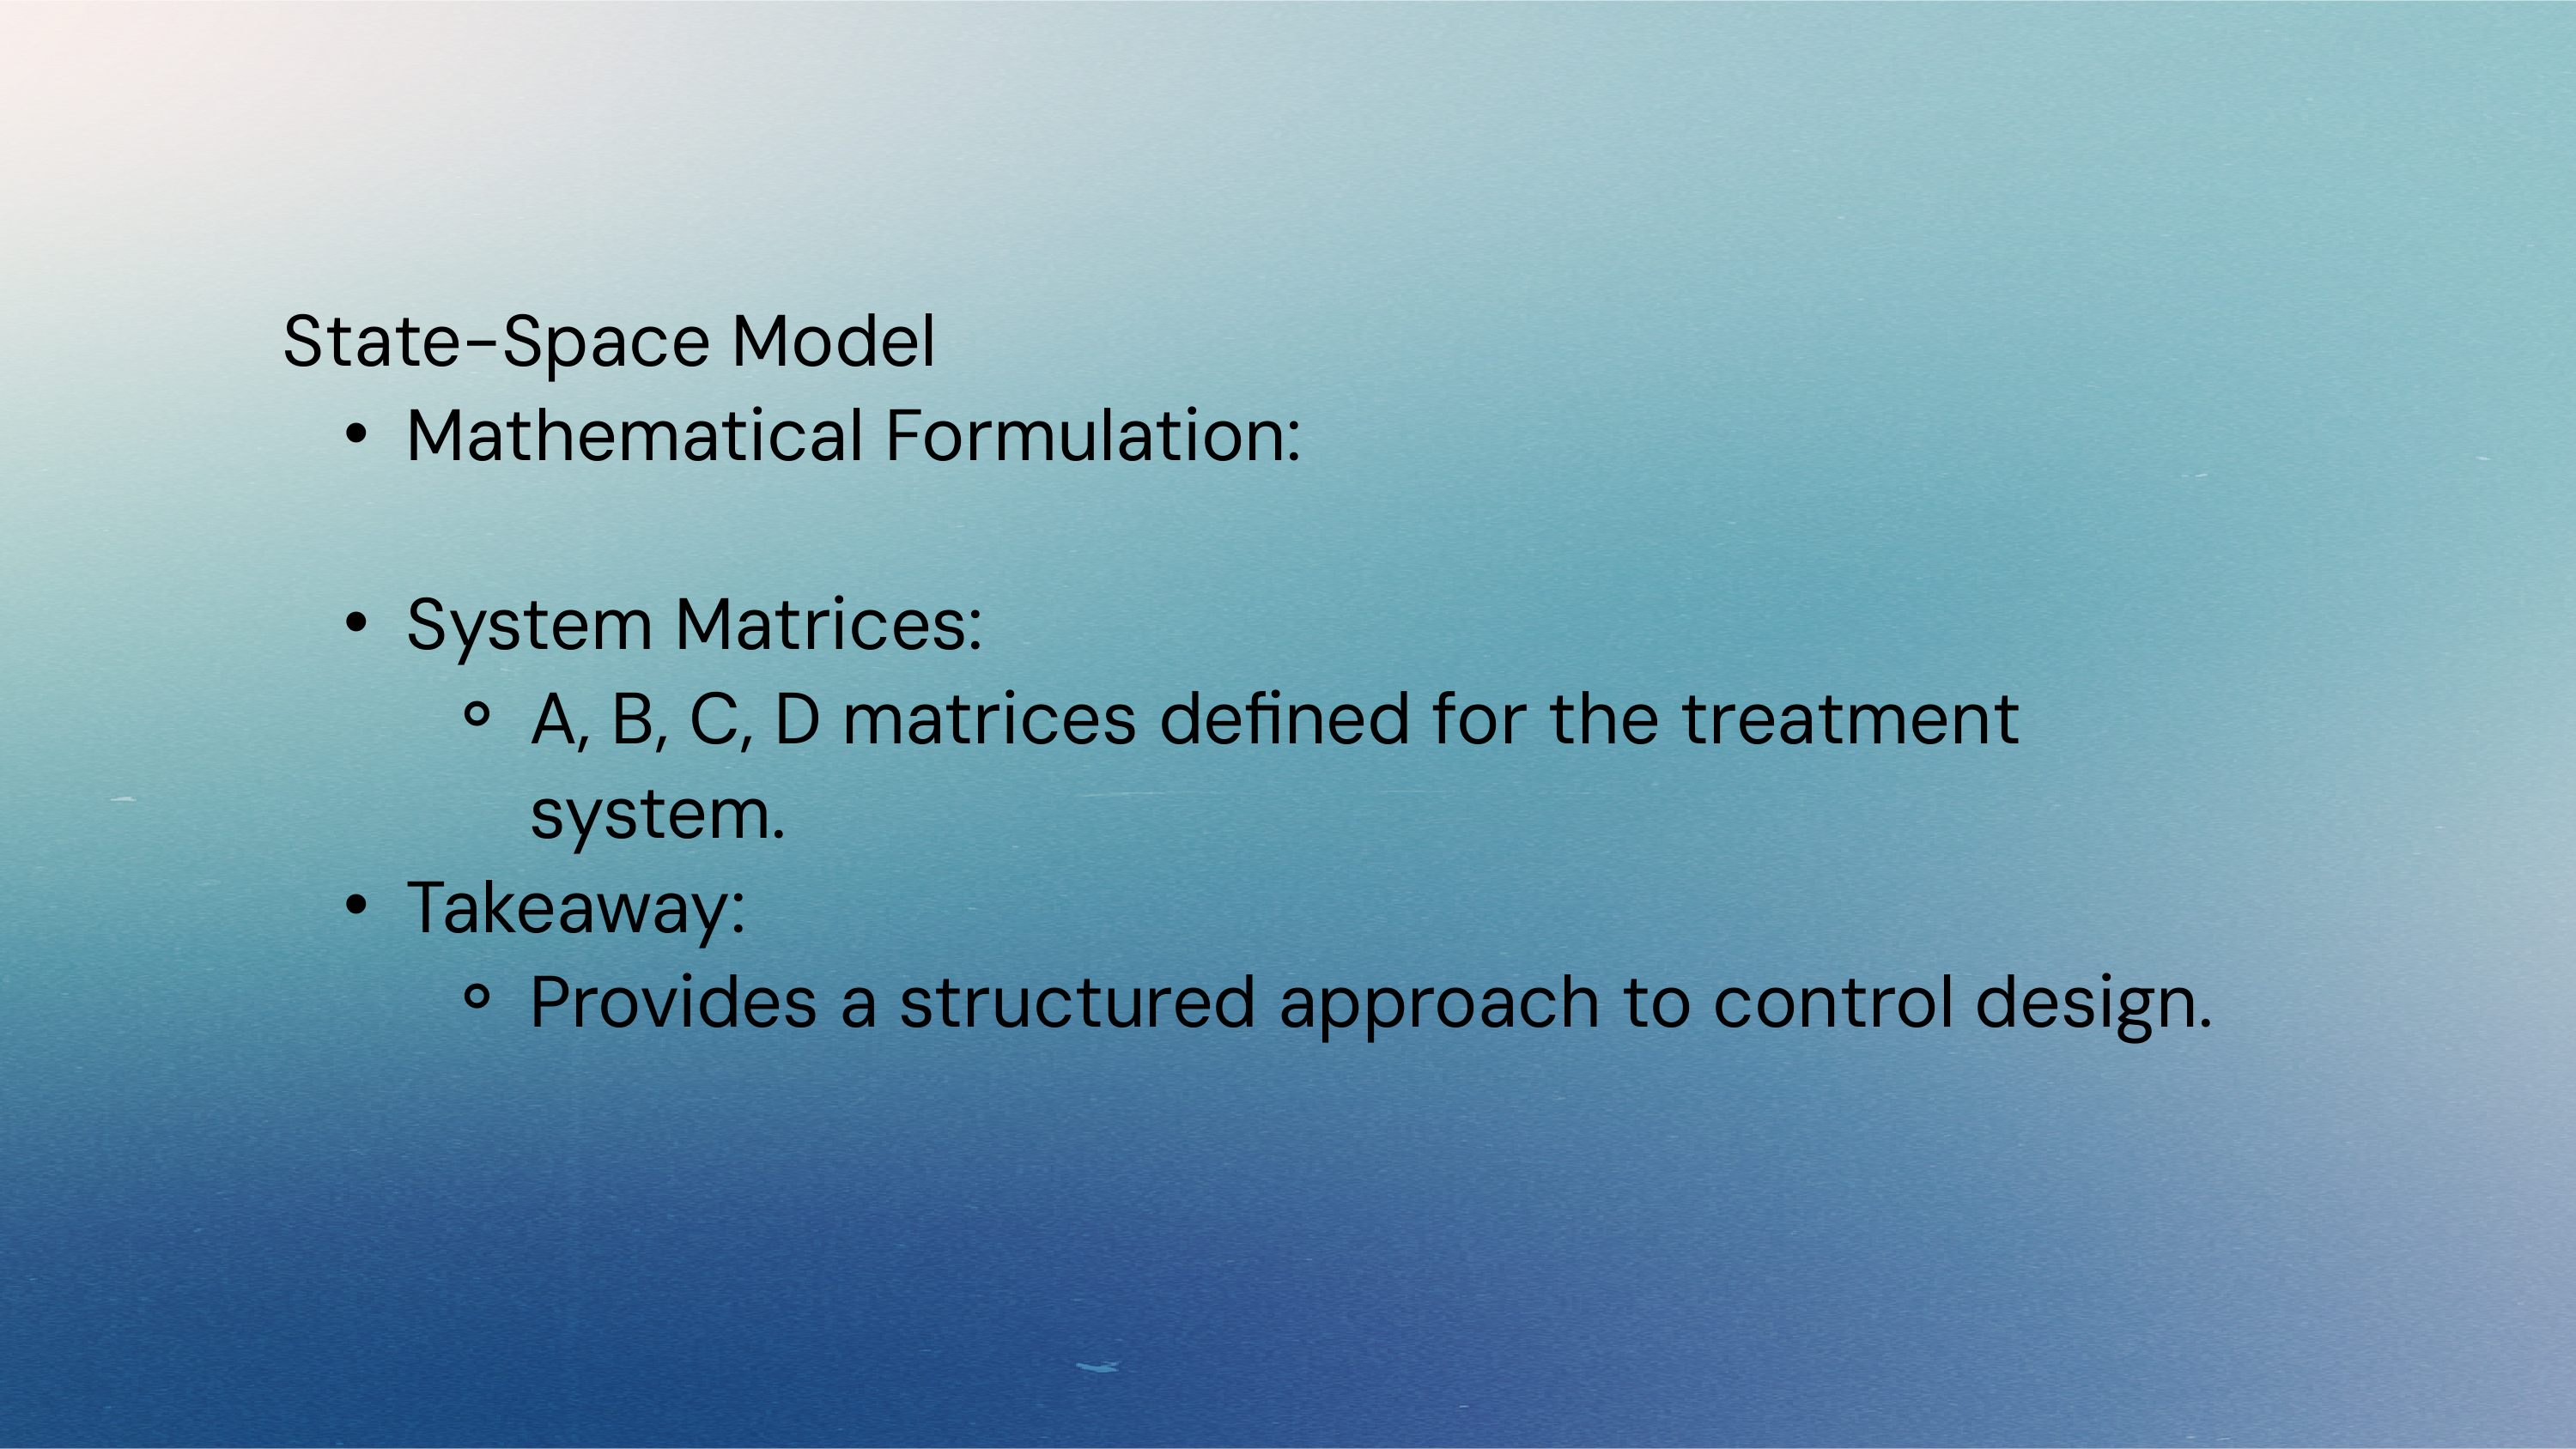

State-Space Model
Mathematical Formulation:

System Matrices:
A, B, C, D matrices defined for the treatment system.
Takeaway:
Provides a structured approach to control design.